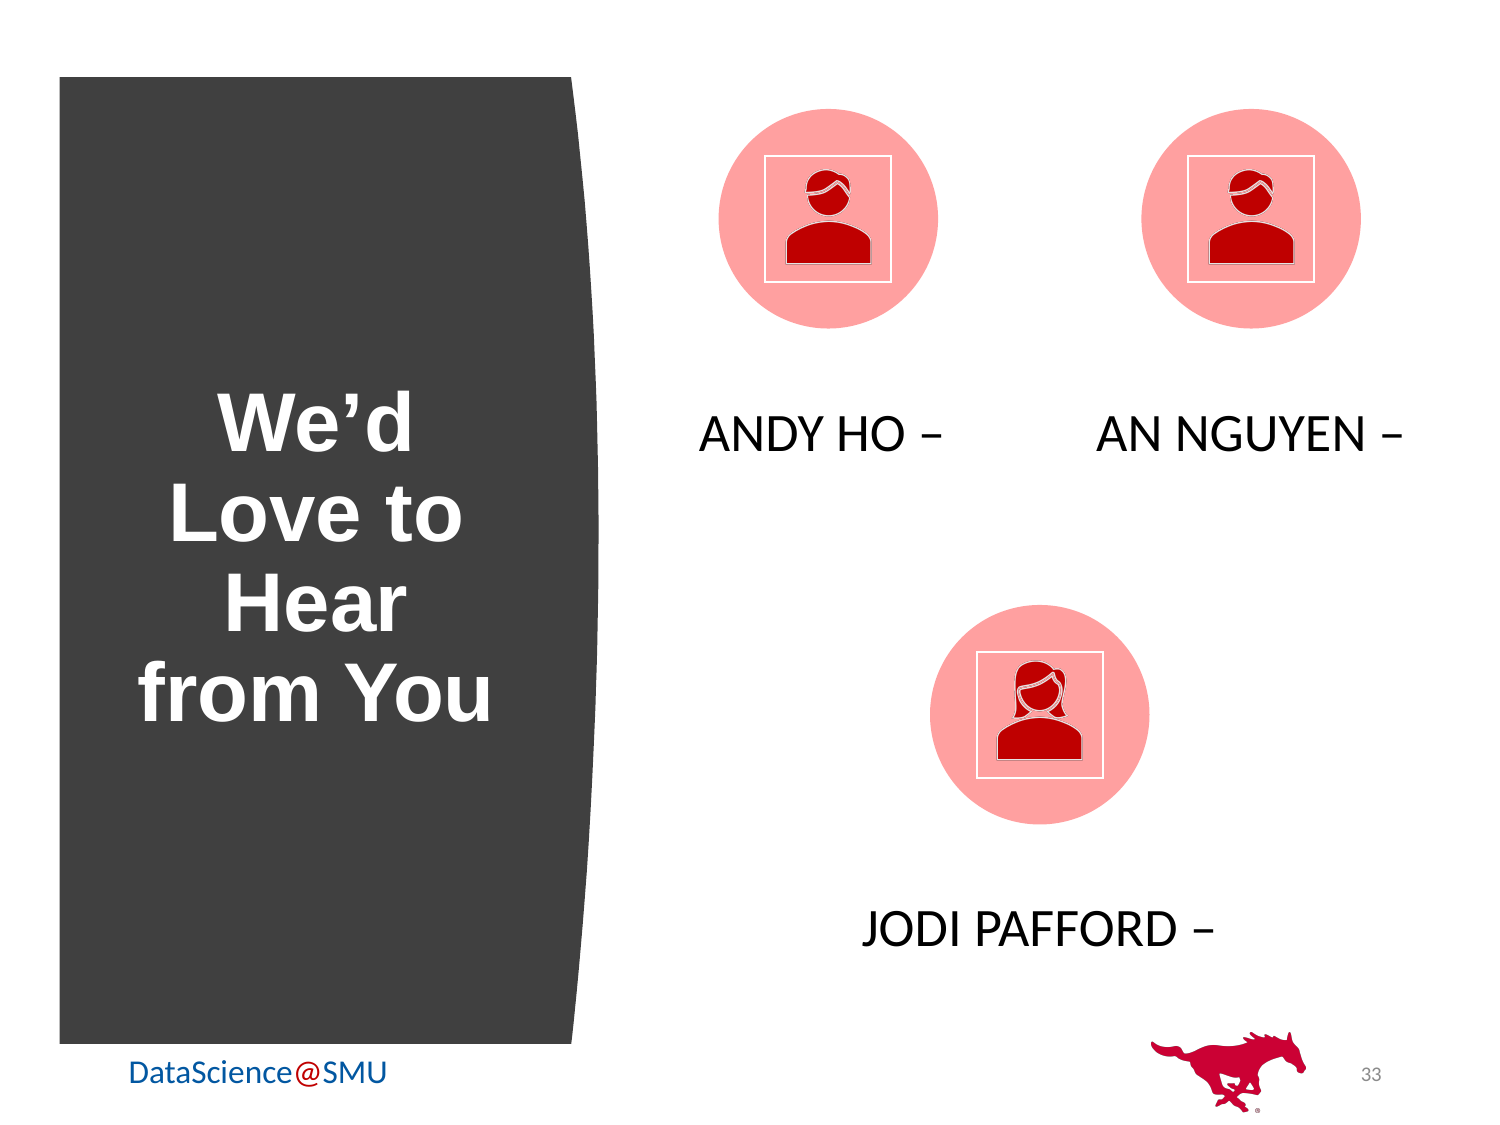

Andy Ho –
An Nguyen –
Jodi Pafford –

# We’d Love to Hear from You
33